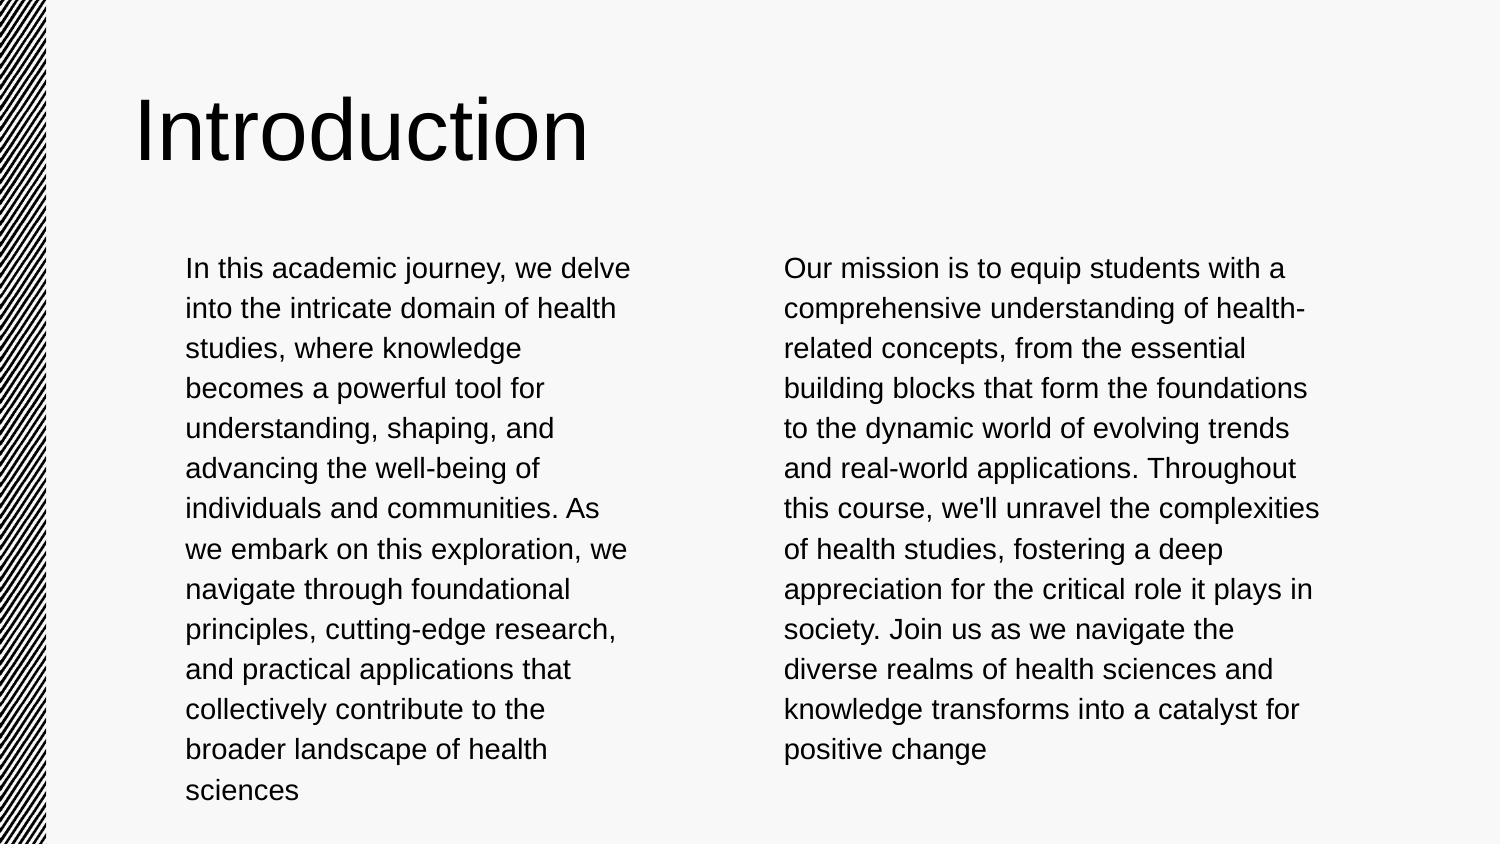

# Introduction
In this academic journey, we delve into the intricate domain of health studies, where knowledge becomes a powerful tool for understanding, shaping, and advancing the well-being of individuals and communities. As we embark on this exploration, we navigate through foundational principles, cutting-edge research, and practical applications that collectively contribute to the broader landscape of health sciences

Our mission is to equip students with a comprehensive understanding of health-related concepts, from the essential building blocks that form the foundations to the dynamic world of evolving trends and real-world applications. Throughout this course, we'll unravel the complexities of health studies, fostering a deep appreciation for the critical role it plays in society. Join us as we navigate the diverse realms of health sciences and knowledge transforms into a catalyst for positive change